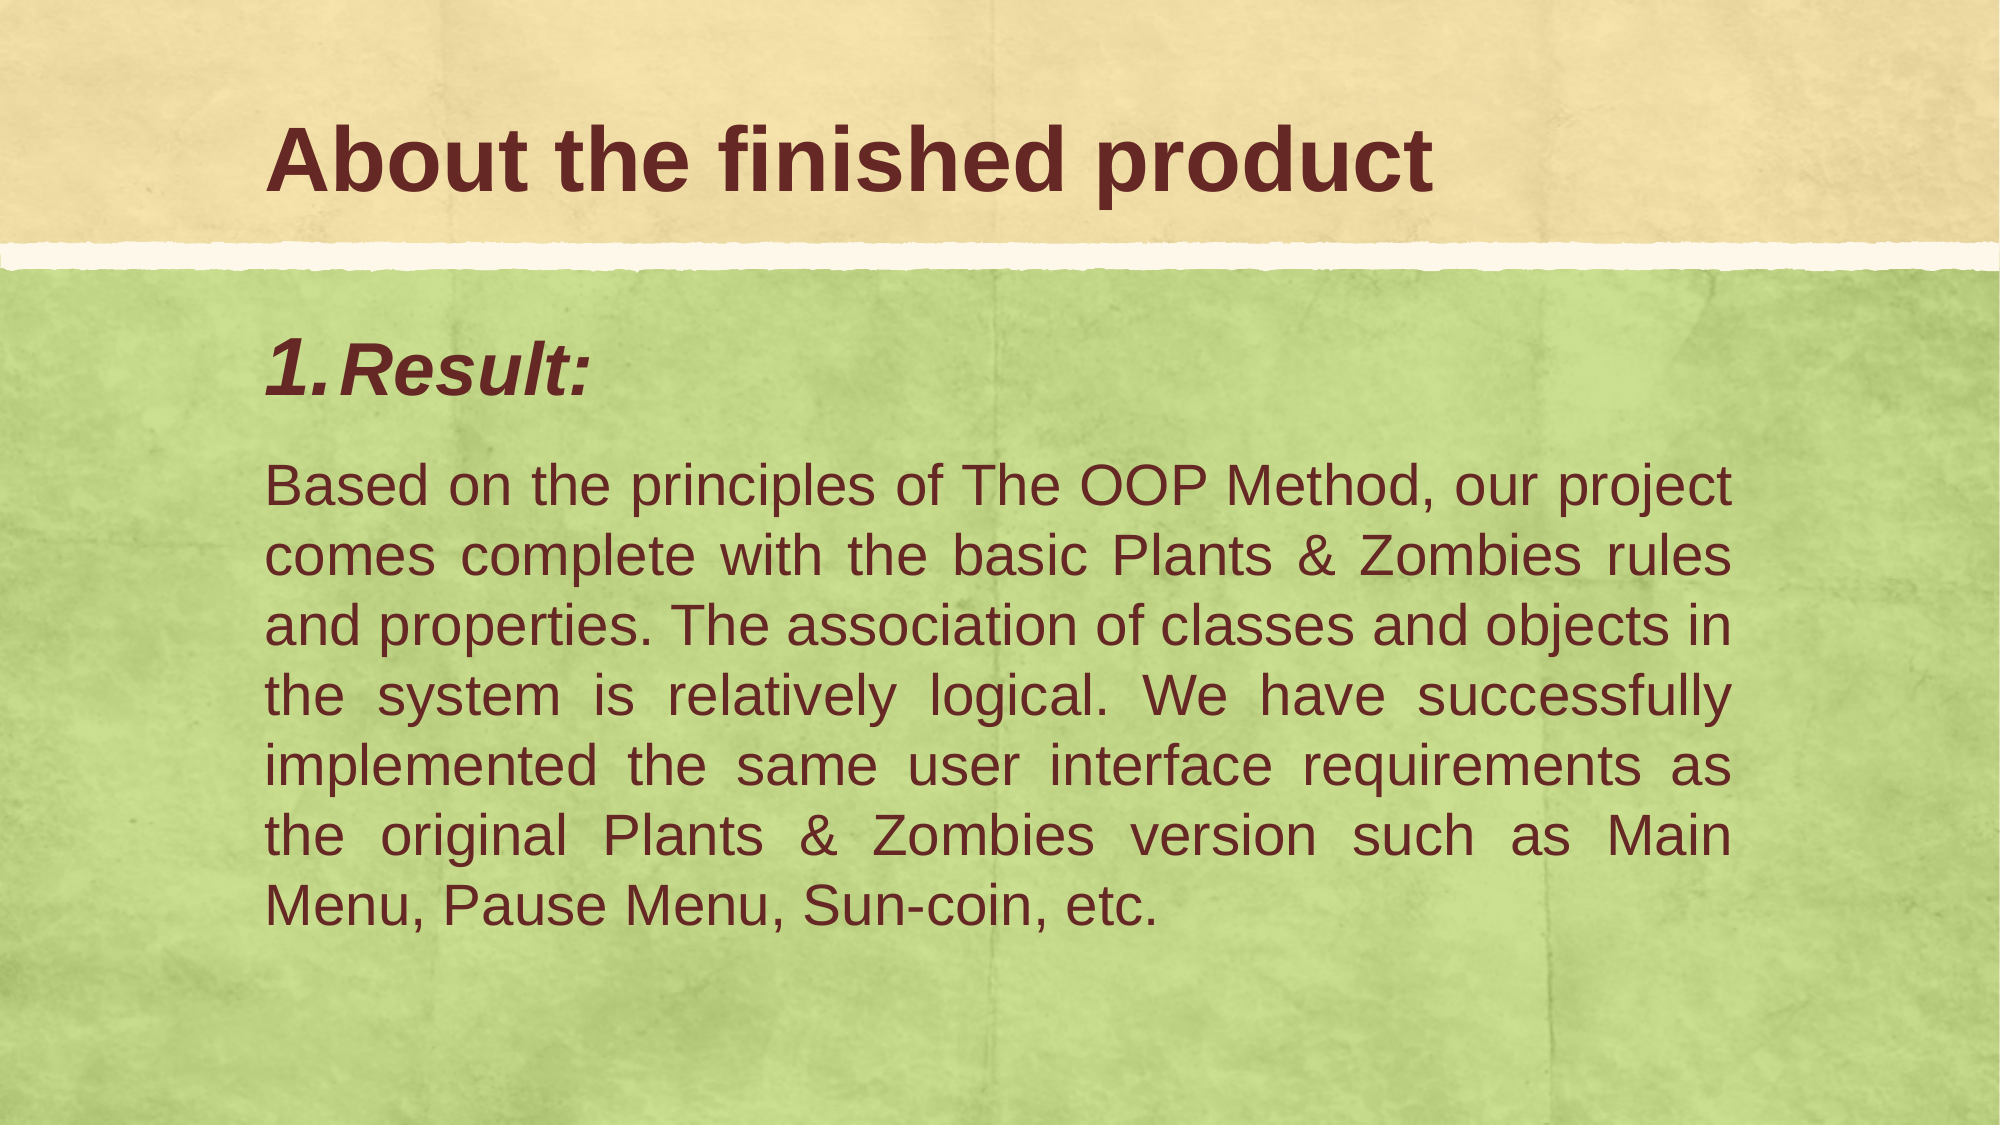

# About the finished product
Result:
Based on the principles of The OOP Method, our project comes complete with the basic Plants & Zombies rules and properties. The association of classes and objects in the system is relatively logical. We have successfully implemented the same user interface requirements as the original Plants & Zombies version such as Main Menu, Pause Menu, Sun-coin, etc.